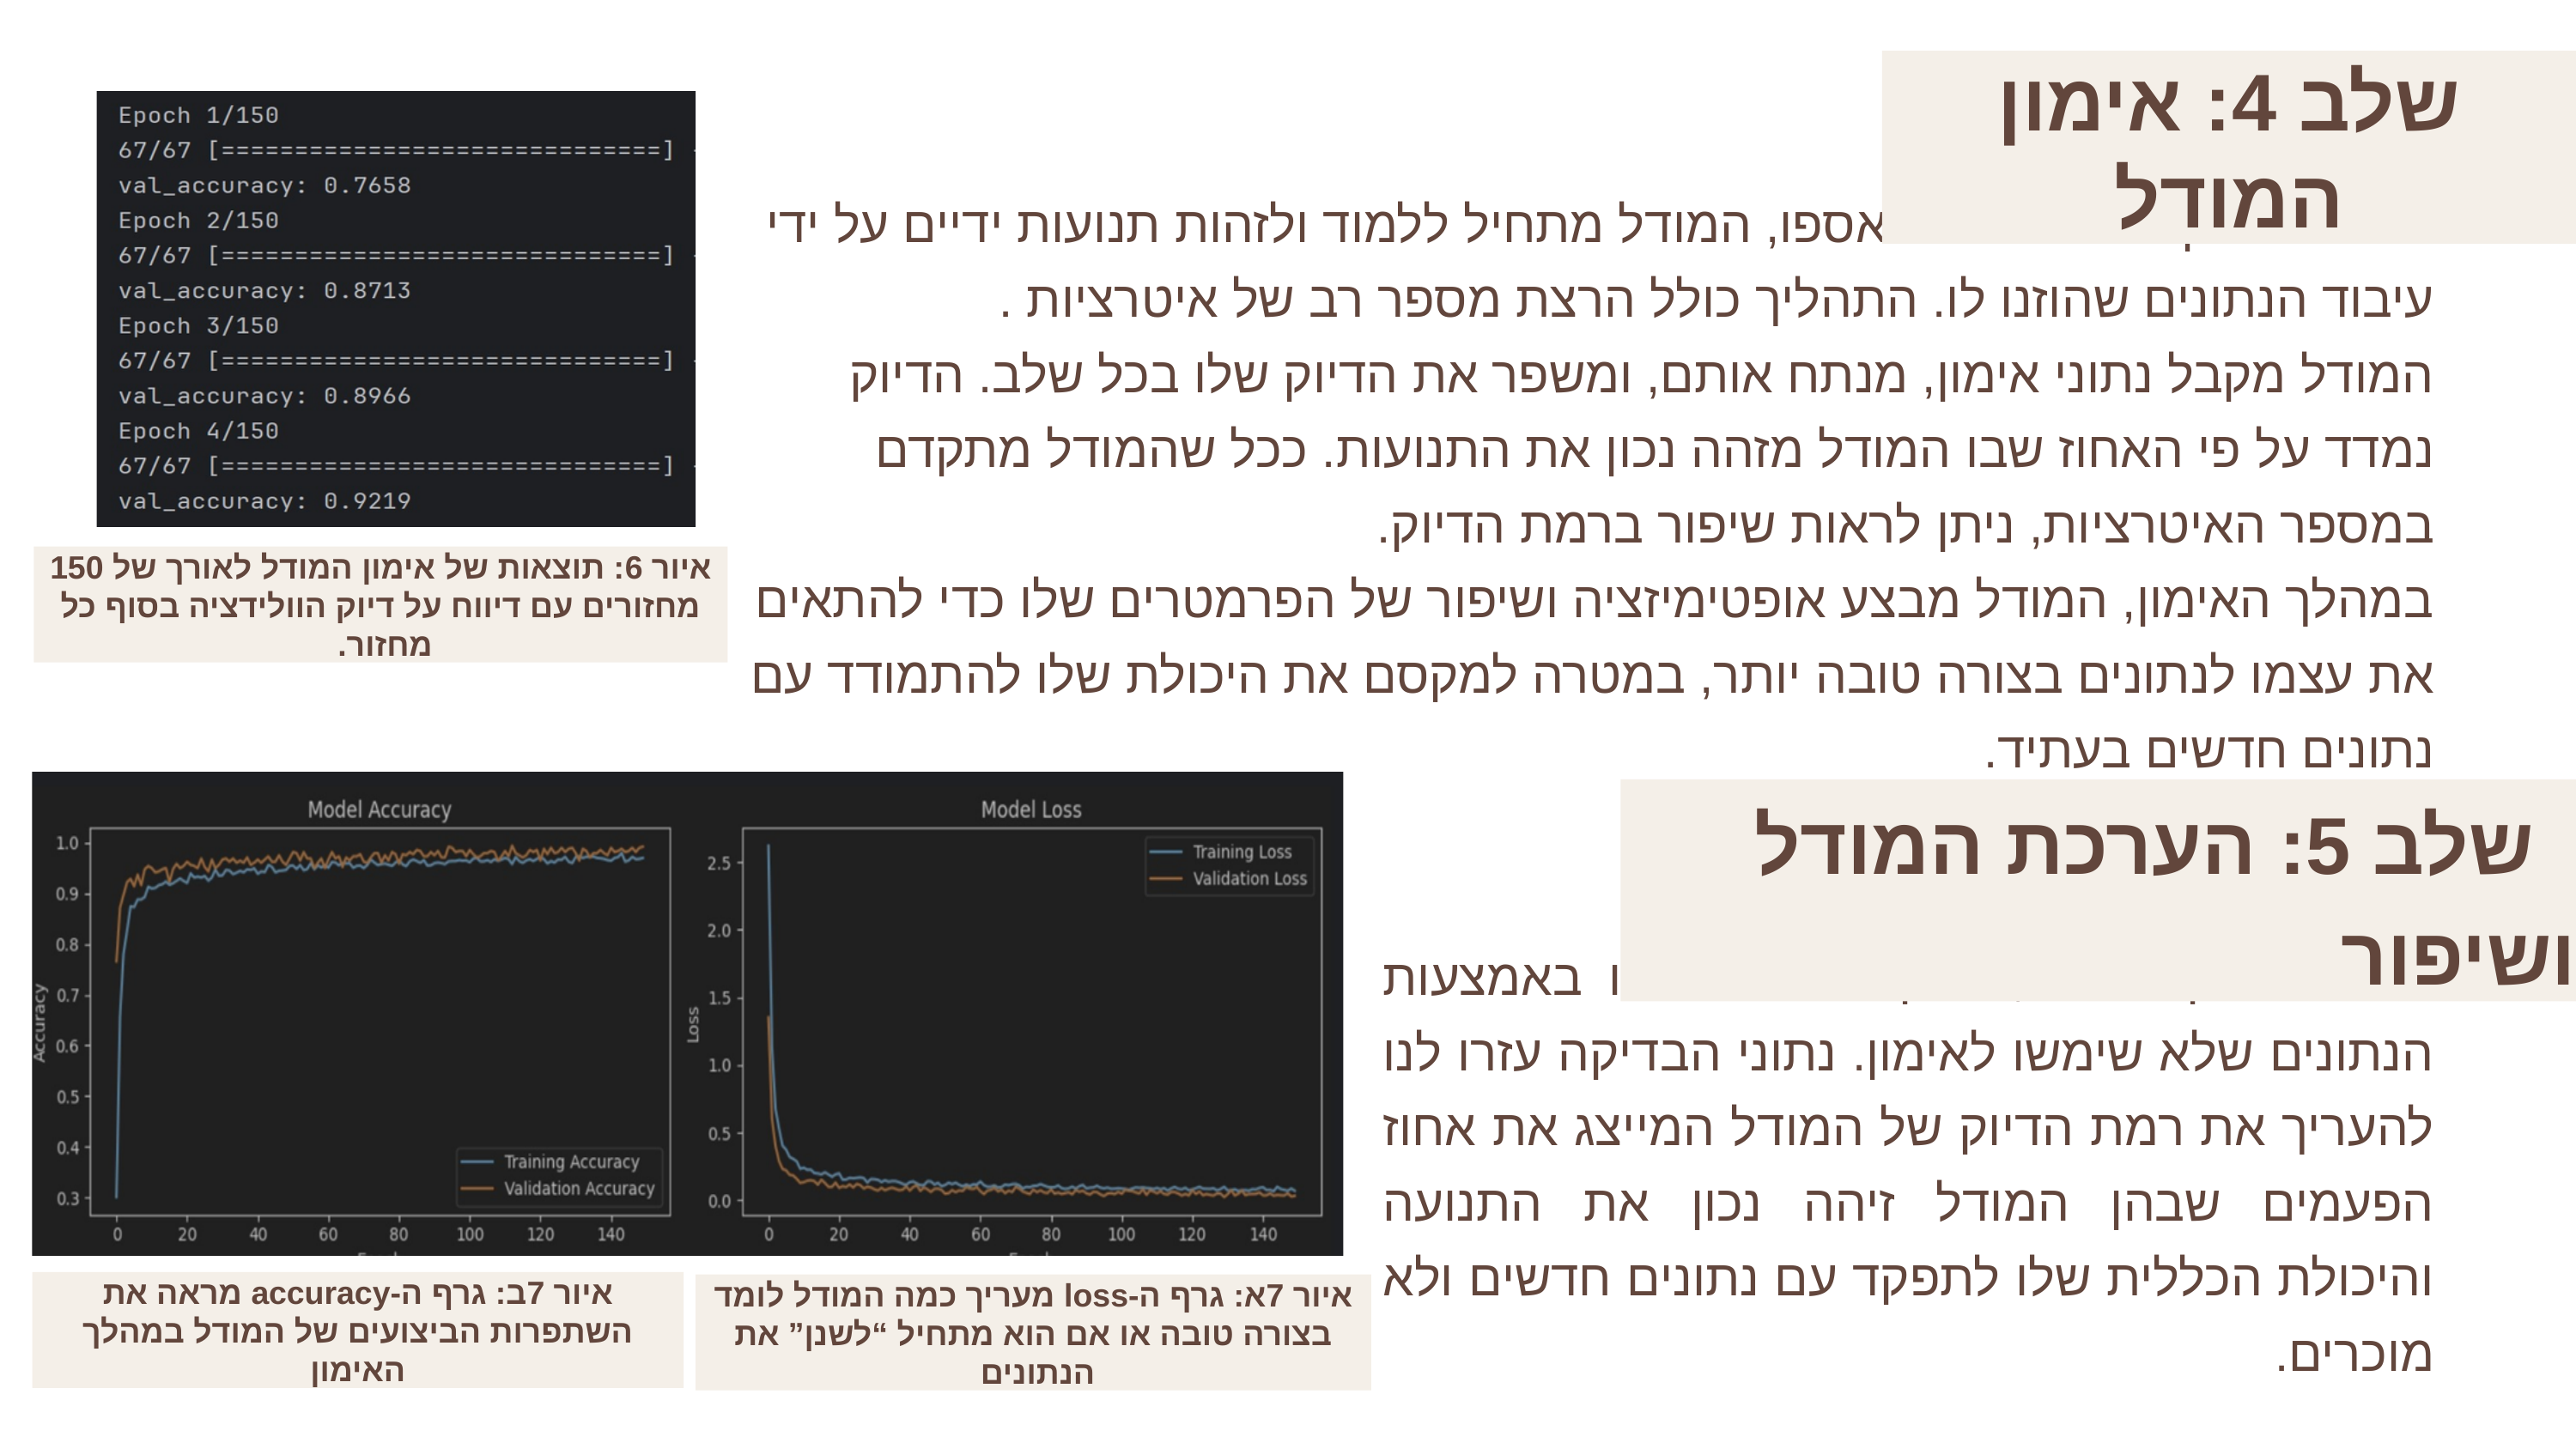

שלב 4: אימון המודל

על בסיס הקואורדינטות שנאספו, המודל מתחיל ללמוד ולזהות תנועות ידיים על ידי עיבוד הנתונים שהוזנו לו. התהליך כולל הרצת מספר רב של איטרציות .
המודל מקבל נתוני אימון, מנתח אותם, ומשפר את הדיוק שלו בכל שלב. הדיוק נמדד על פי האחוז שבו המודל מזהה נכון את התנועות. ככל שהמודל מתקדם במספר האיטרציות, ניתן לראות שיפור ברמת הדיוק.
במהלך האימון, המודל מבצע אופטימיזציה ושיפור של הפרמטרים שלו כדי להתאים את עצמו לנתונים בצורה טובה יותר, במטרה למקסם את היכולת שלו להתמודד עם נתונים חדשים בעתיד.

איור 6: תוצאות של אימון המודל לאורך של 150 מחזורים עם דיווח על דיוק הוולידציה בסוף כל מחזור.

  שלב 5: הערכת המודל ושיפור
לאחר אימון המודל, בדקנו את ביצועיו באמצעות הנתונים שלא שימשו לאימון. נתוני הבדיקה עזרו לנו להעריך את רמת הדיוק של המודל המייצג את אחוז הפעמים שבהן המודל זיהה נכון את התנועה והיכולת הכללית שלו לתפקד עם נתונים חדשים ולא מוכרים.
איור 7ב: גרף ה-accuracy מראה את השתפרות הביצועים של המודל במהלך האימון
איור 7א: גרף ה-loss מעריך כמה המודל לומד בצורה טובה או אם הוא מתחיל “לשנן” את הנתונים